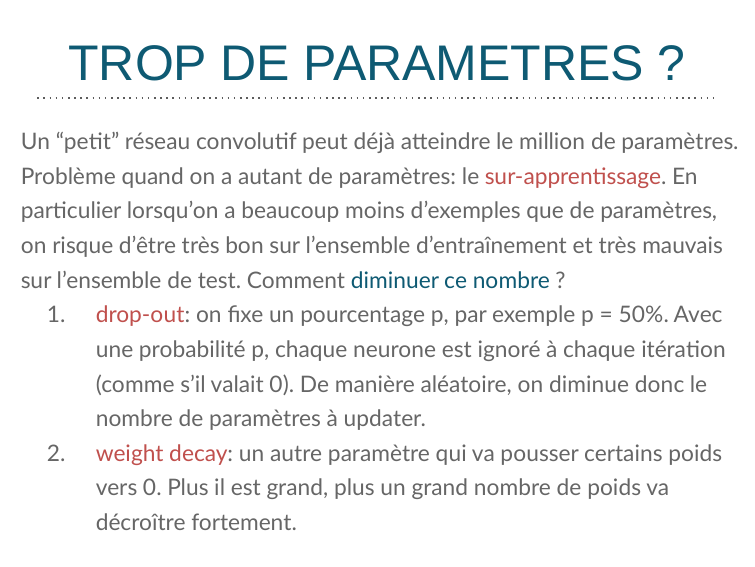

# TROP DE PARAMETRES ?
Un “petit” réseau convolutif peut déjà atteindre le million de paramètres. Problème quand on a autant de paramètres: le sur-apprentissage. En particulier lorsqu’on a beaucoup moins d’exemples que de paramètres, on risque d’être très bon sur l’ensemble d’entraînement et très mauvais sur l’ensemble de test. Comment diminuer ce nombre ?
drop-out: on fixe un pourcentage p, par exemple p = 50%. Avec une probabilité p, chaque neurone est ignoré à chaque itération (comme s’il valait 0). De manière aléatoire, on diminue donc le nombre de paramètres à updater.
weight decay: un autre paramètre qui va pousser certains poids vers 0. Plus il est grand, plus un grand nombre de poids va décroître fortement.